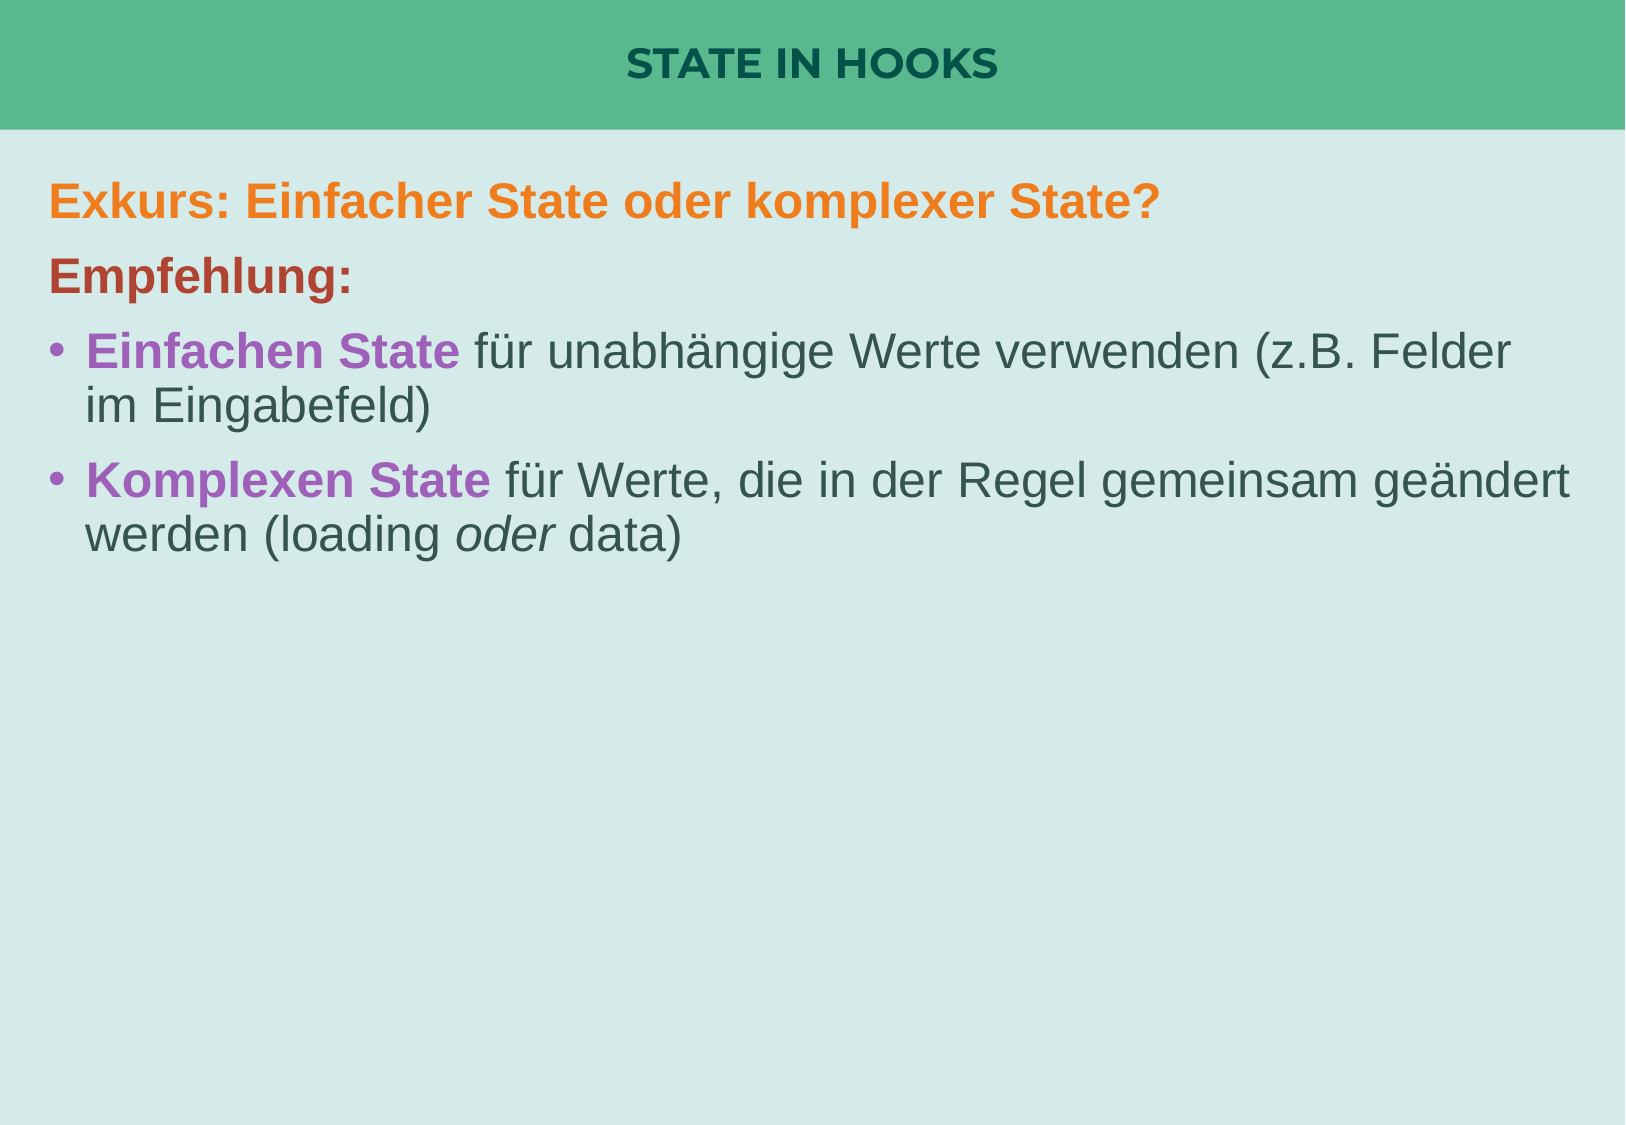

# State in Hooks
Exkurs: Einfacher State oder komplexer State?
Empfehlung:
Einfachen State für unabhängige Werte verwenden (z.B. Felder im Eingabefeld)
Komplexen State für Werte, die in der Regel gemeinsam geändert werden (loading oder data)